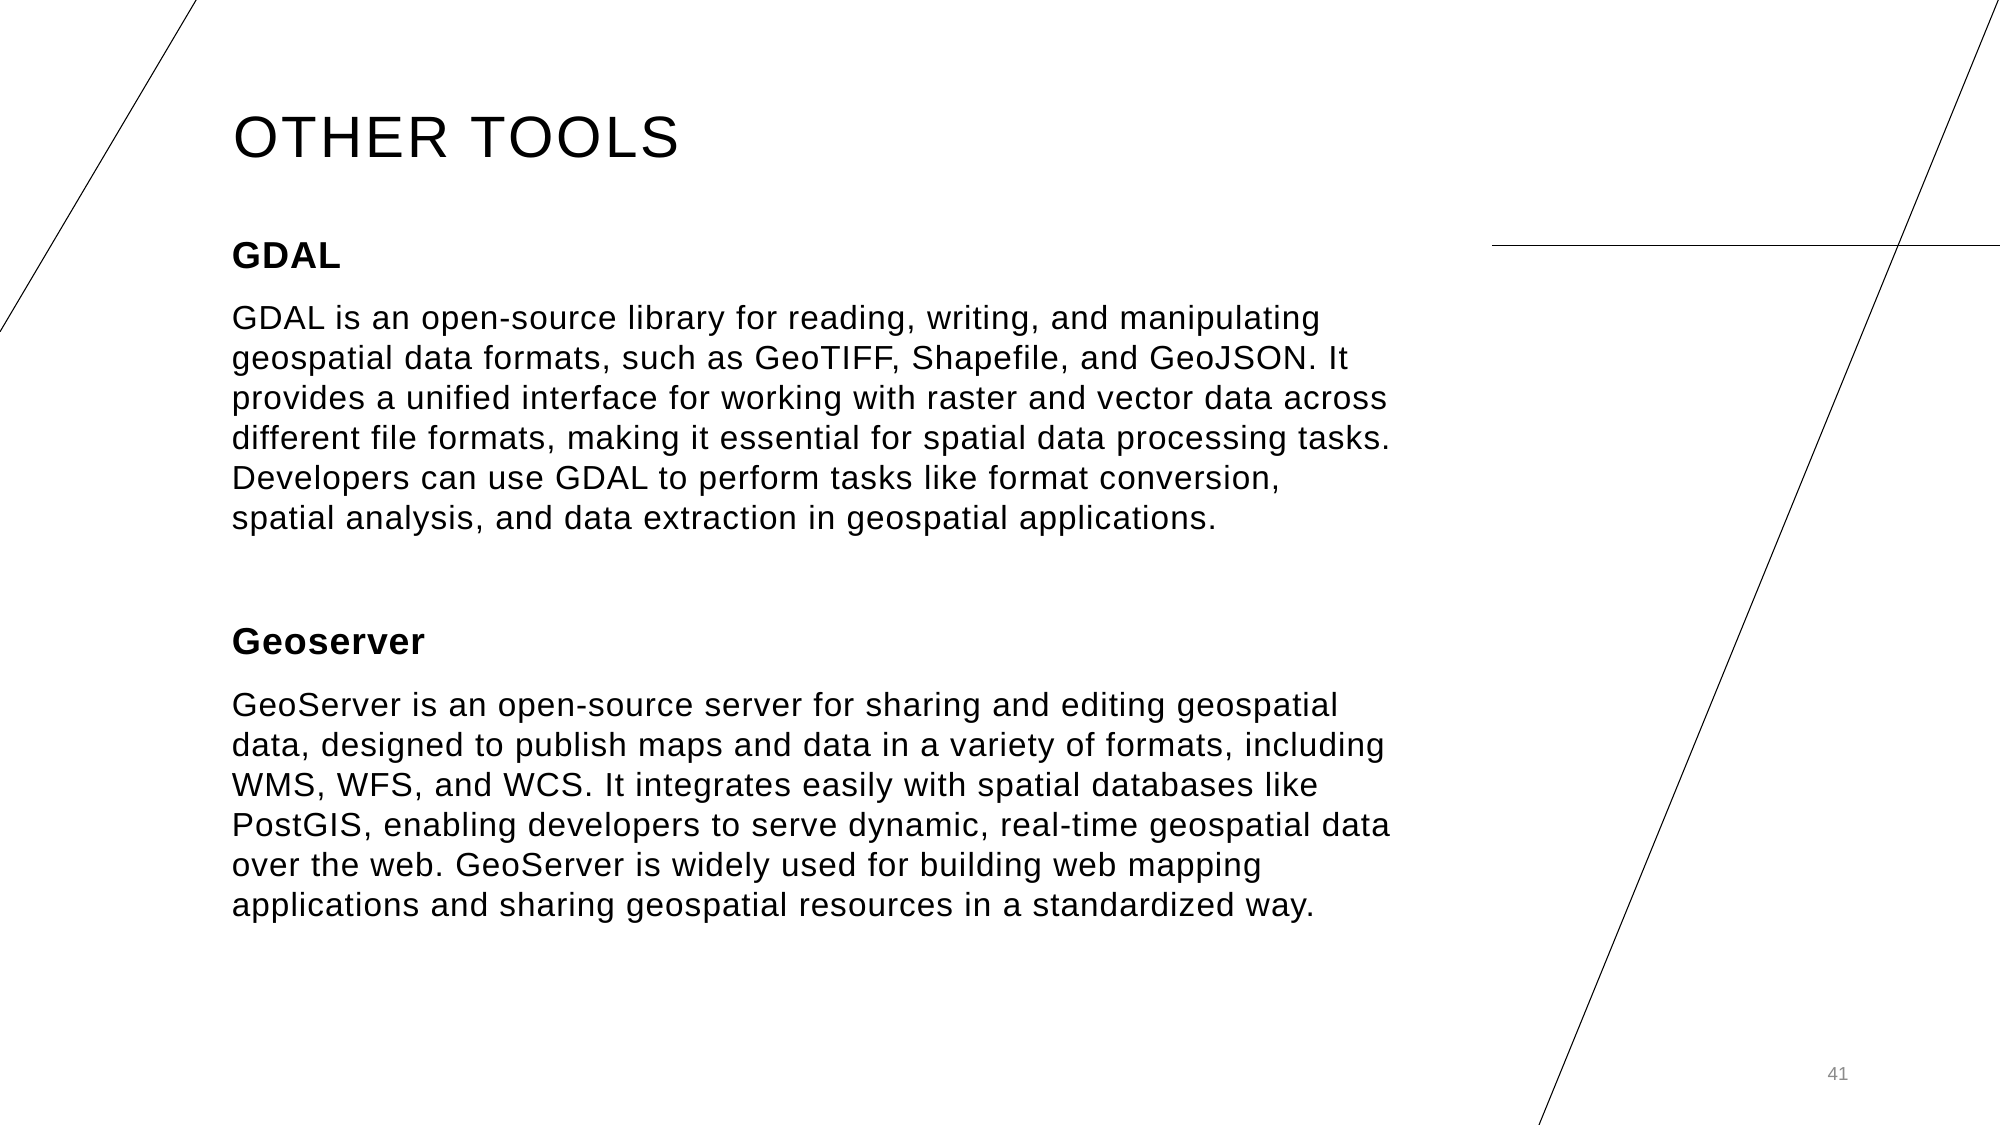

# Other Tools
GDAL
GDAL is an open-source library for reading, writing, and manipulating geospatial data formats, such as GeoTIFF, Shapefile, and GeoJSON. It provides a unified interface for working with raster and vector data across different file formats, making it essential for spatial data processing tasks. Developers can use GDAL to perform tasks like format conversion, spatial analysis, and data extraction in geospatial applications.

Geoserver
GeoServer is an open-source server for sharing and editing geospatial data, designed to publish maps and data in a variety of formats, including WMS, WFS, and WCS. It integrates easily with spatial databases like PostGIS, enabling developers to serve dynamic, real-time geospatial data over the web. GeoServer is widely used for building web mapping applications and sharing geospatial resources in a standardized way.
41